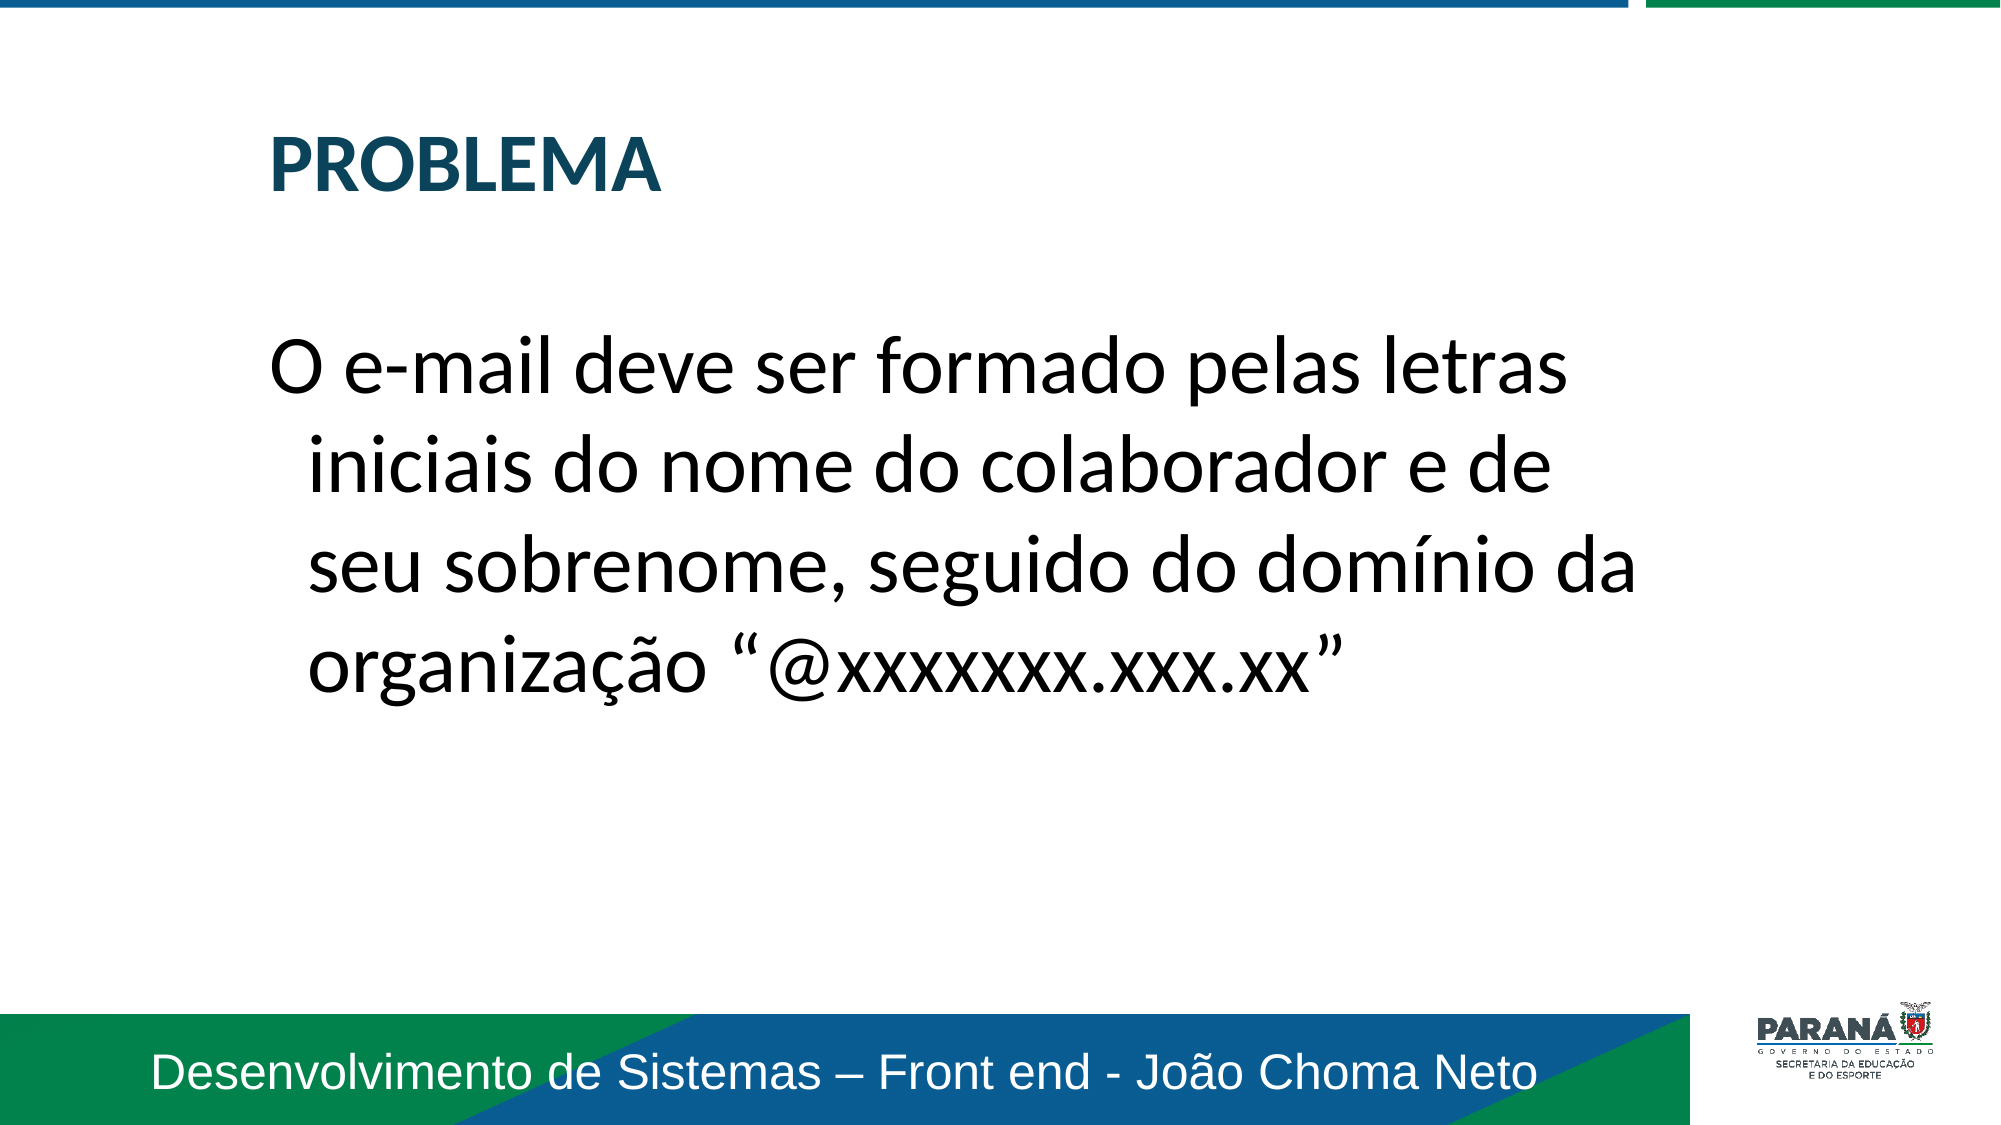

PROBLEMA
O e-mail deve ser formado pelas letras iniciais do nome do colaborador e de seu sobrenome, seguido do domínio da organização “@xxxxxxx.xxx.xx”